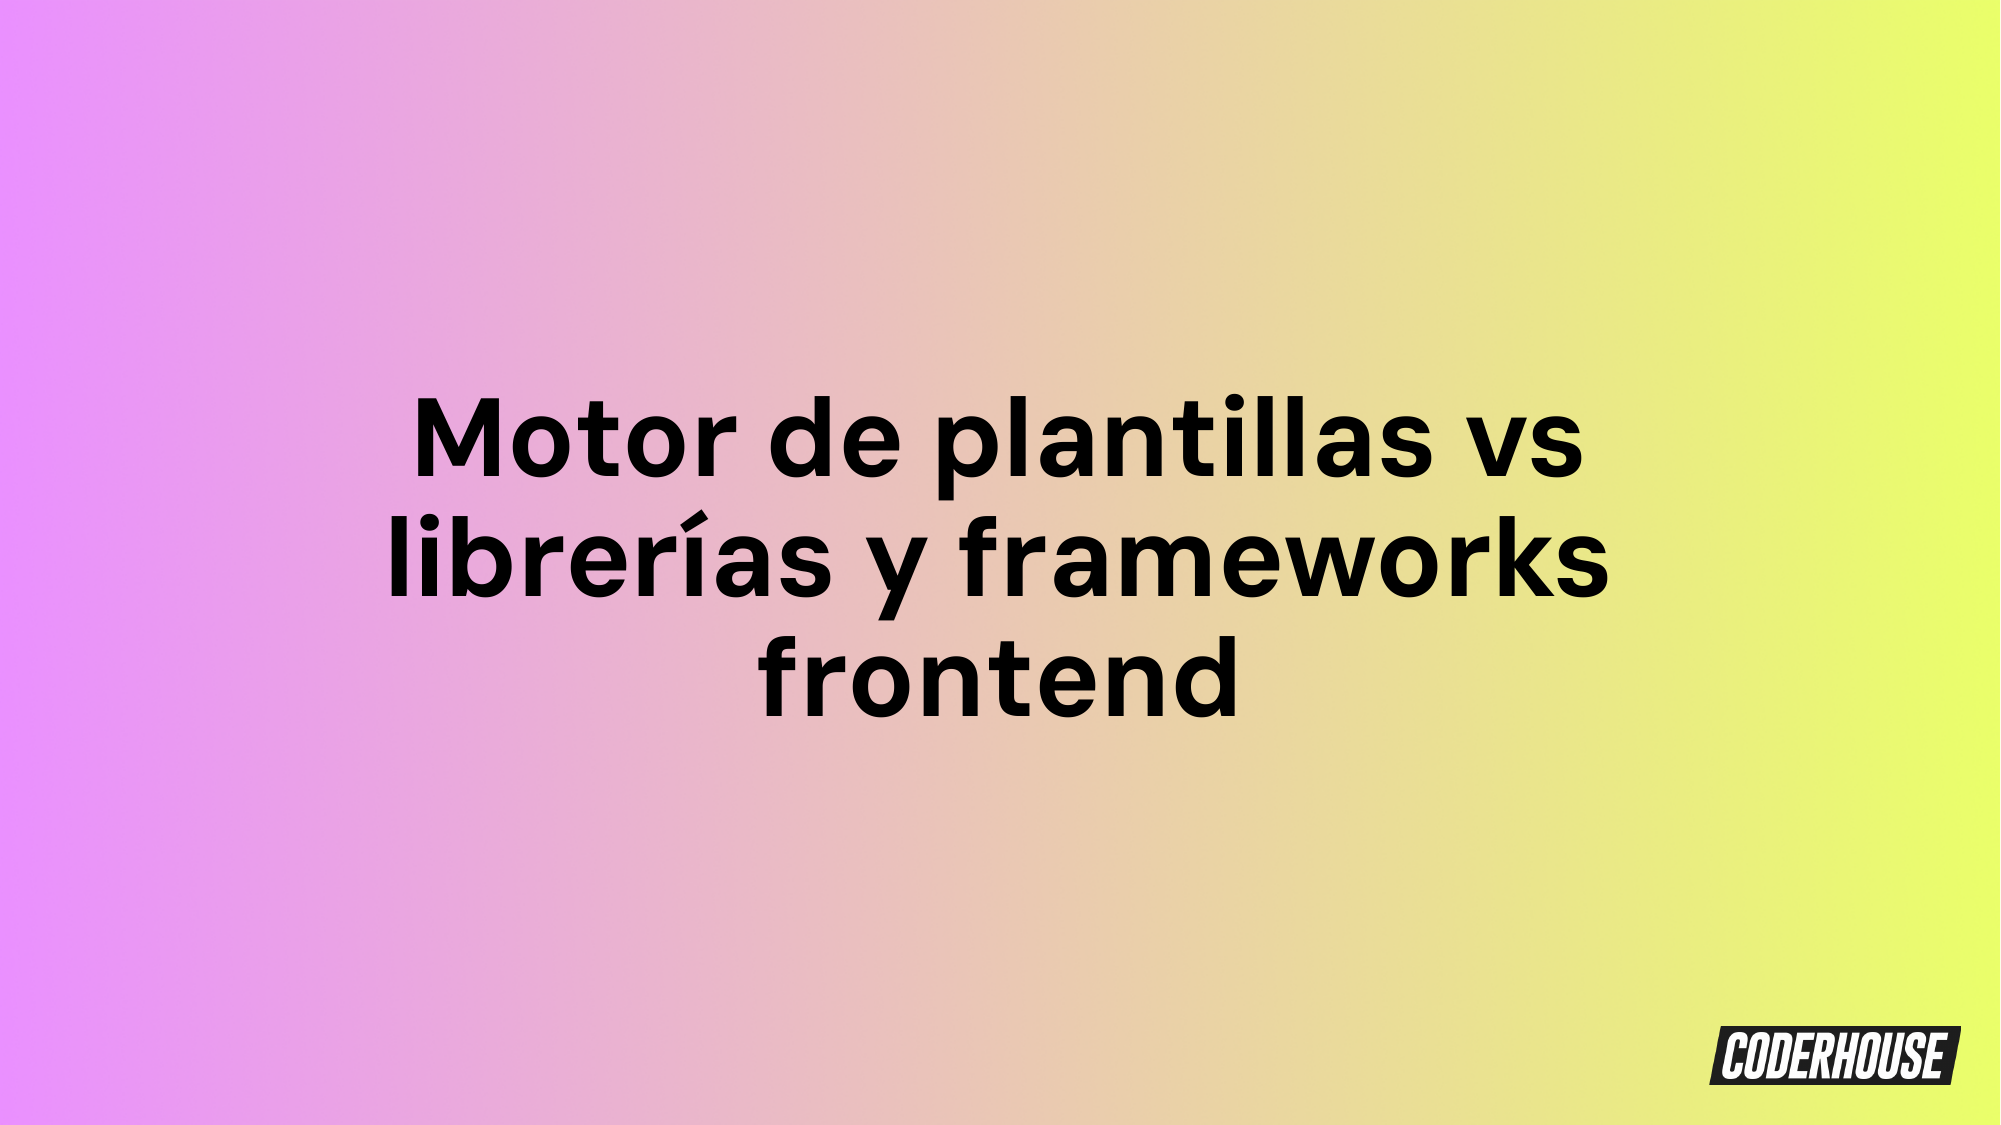

Motor de plantillas vs
librerías y frameworks frontend